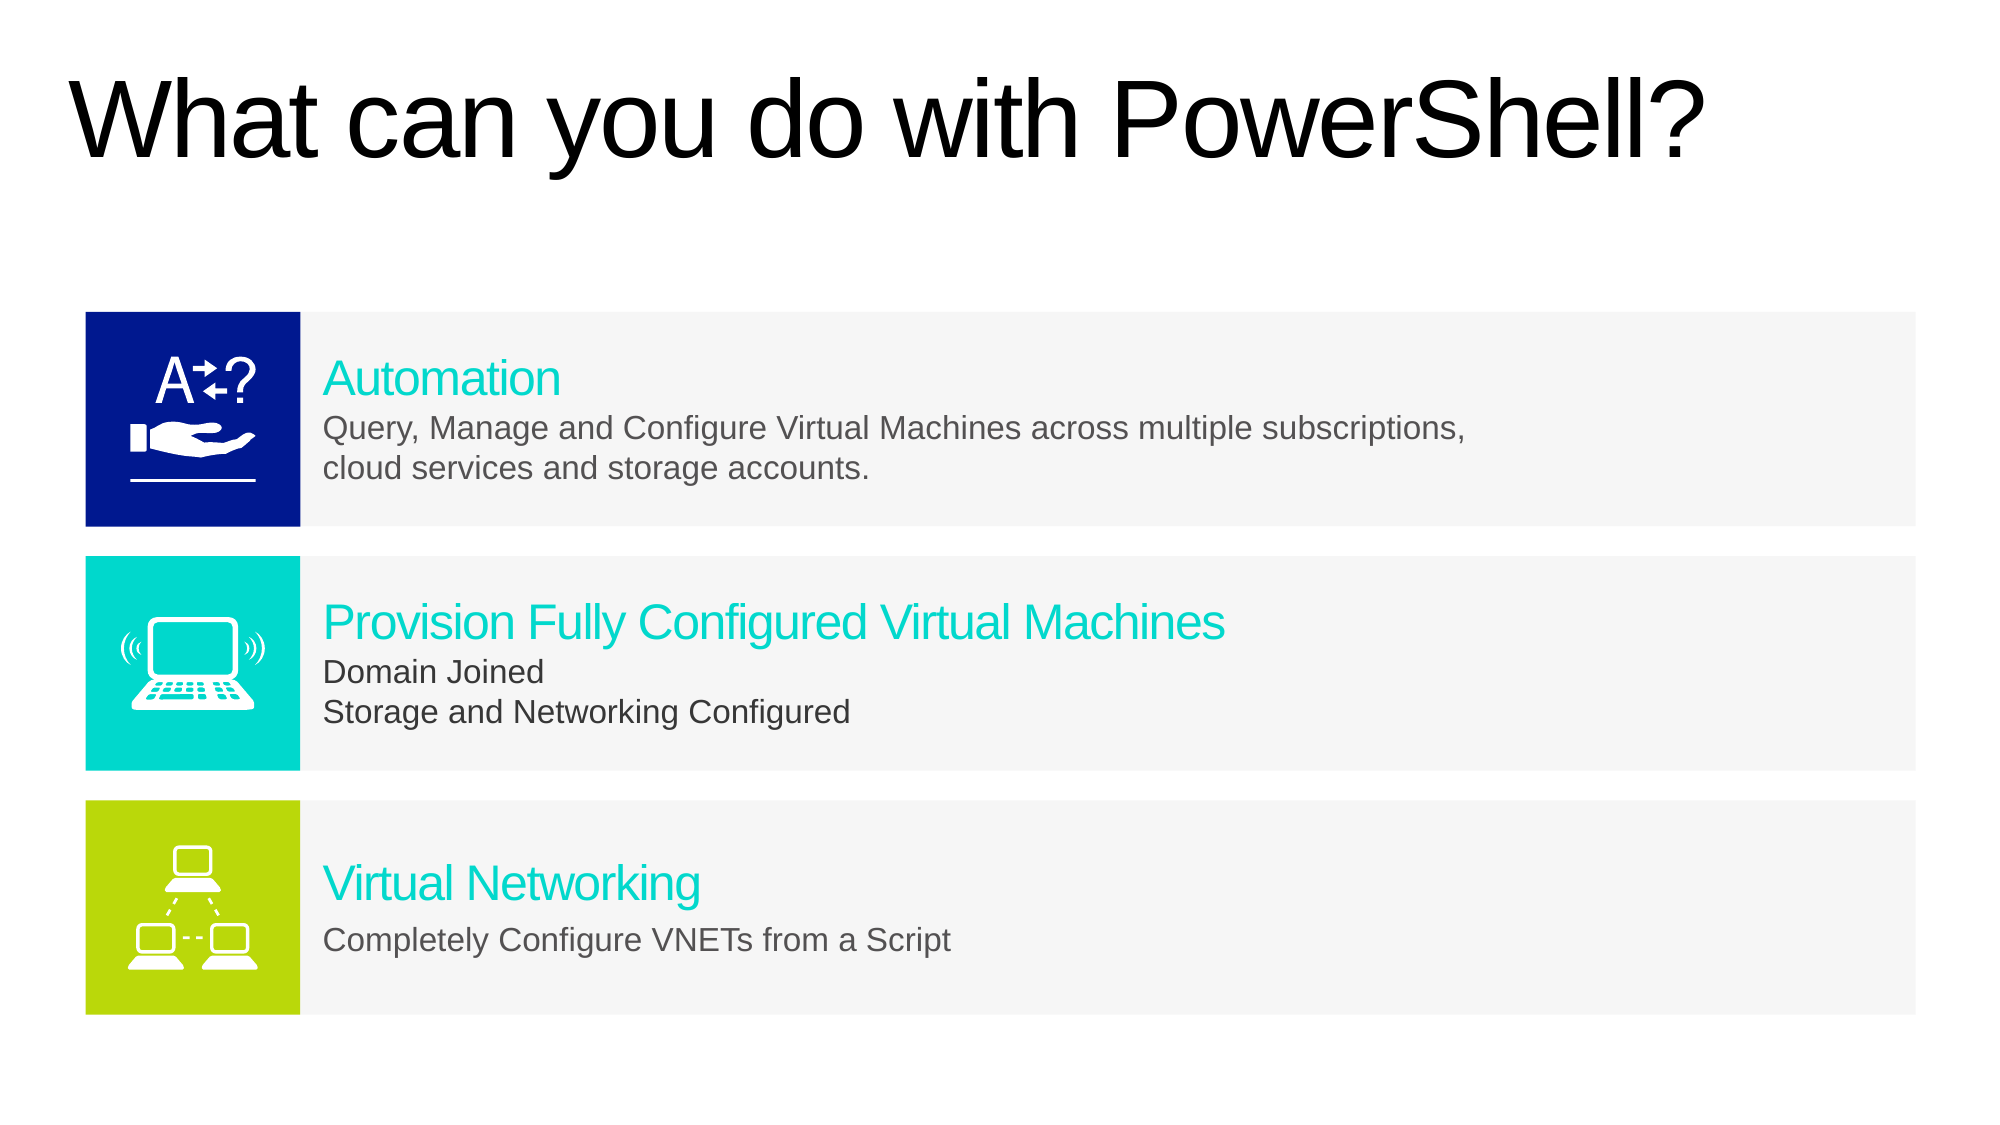

# What can you do with PowerShell?

Automation
Query, Manage and Configure Virtual Machines across multiple subscriptions,
cloud services and storage accounts.

Provision Fully Configured Virtual Machines
Domain Joined
Storage and Networking Configured

Virtual Networking
Completely Configure VNETs from a Script